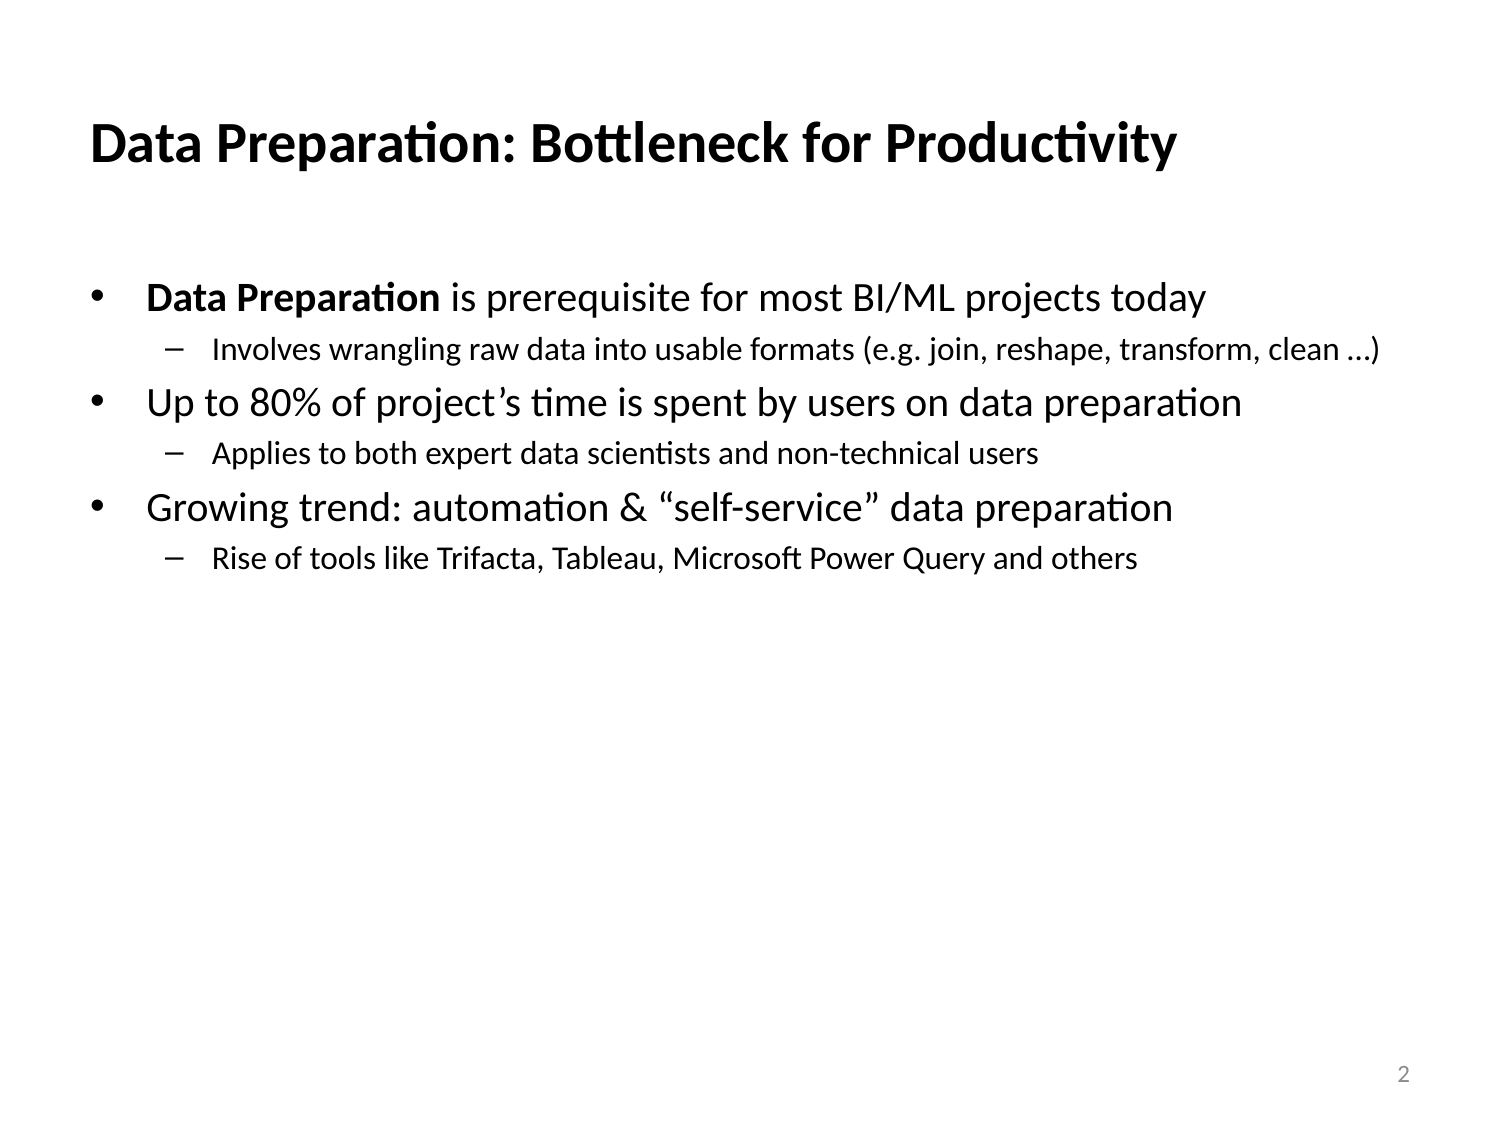

# Data Preparation: Bottleneck for Productivity
Data Preparation is prerequisite for most BI/ML projects today
Involves wrangling raw data into usable formats (e.g. join, reshape, transform, clean …)
Up to 80% of project’s time is spent by users on data preparation
Applies to both expert data scientists and non-technical users
Growing trend: automation & “self-service” data preparation
Rise of tools like Trifacta, Tableau, Microsoft Power Query and others

2